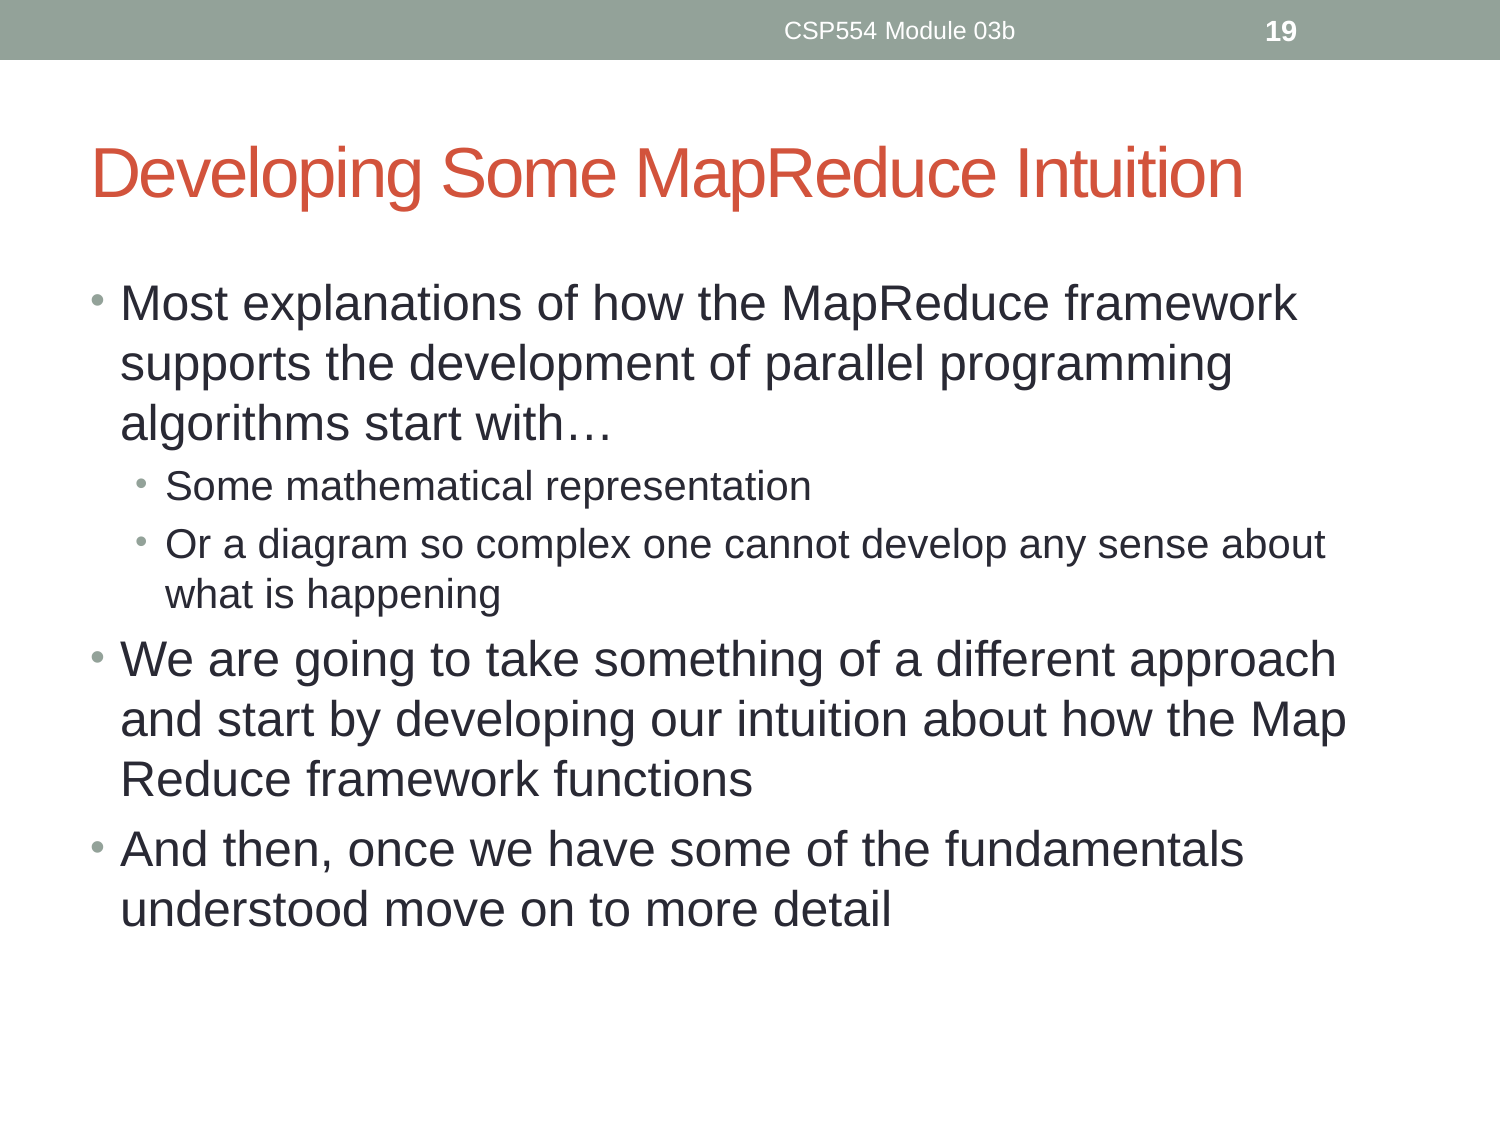

CSP554 Module 03b
19
# Developing Some MapReduce Intuition
Most explanations of how the MapReduce framework supports the development of parallel programming algorithms start with…
Some mathematical representation
Or a diagram so complex one cannot develop any sense about what is happening
We are going to take something of a different approach and start by developing our intuition about how the Map Reduce framework functions
And then, once we have some of the fundamentals understood move on to more detail